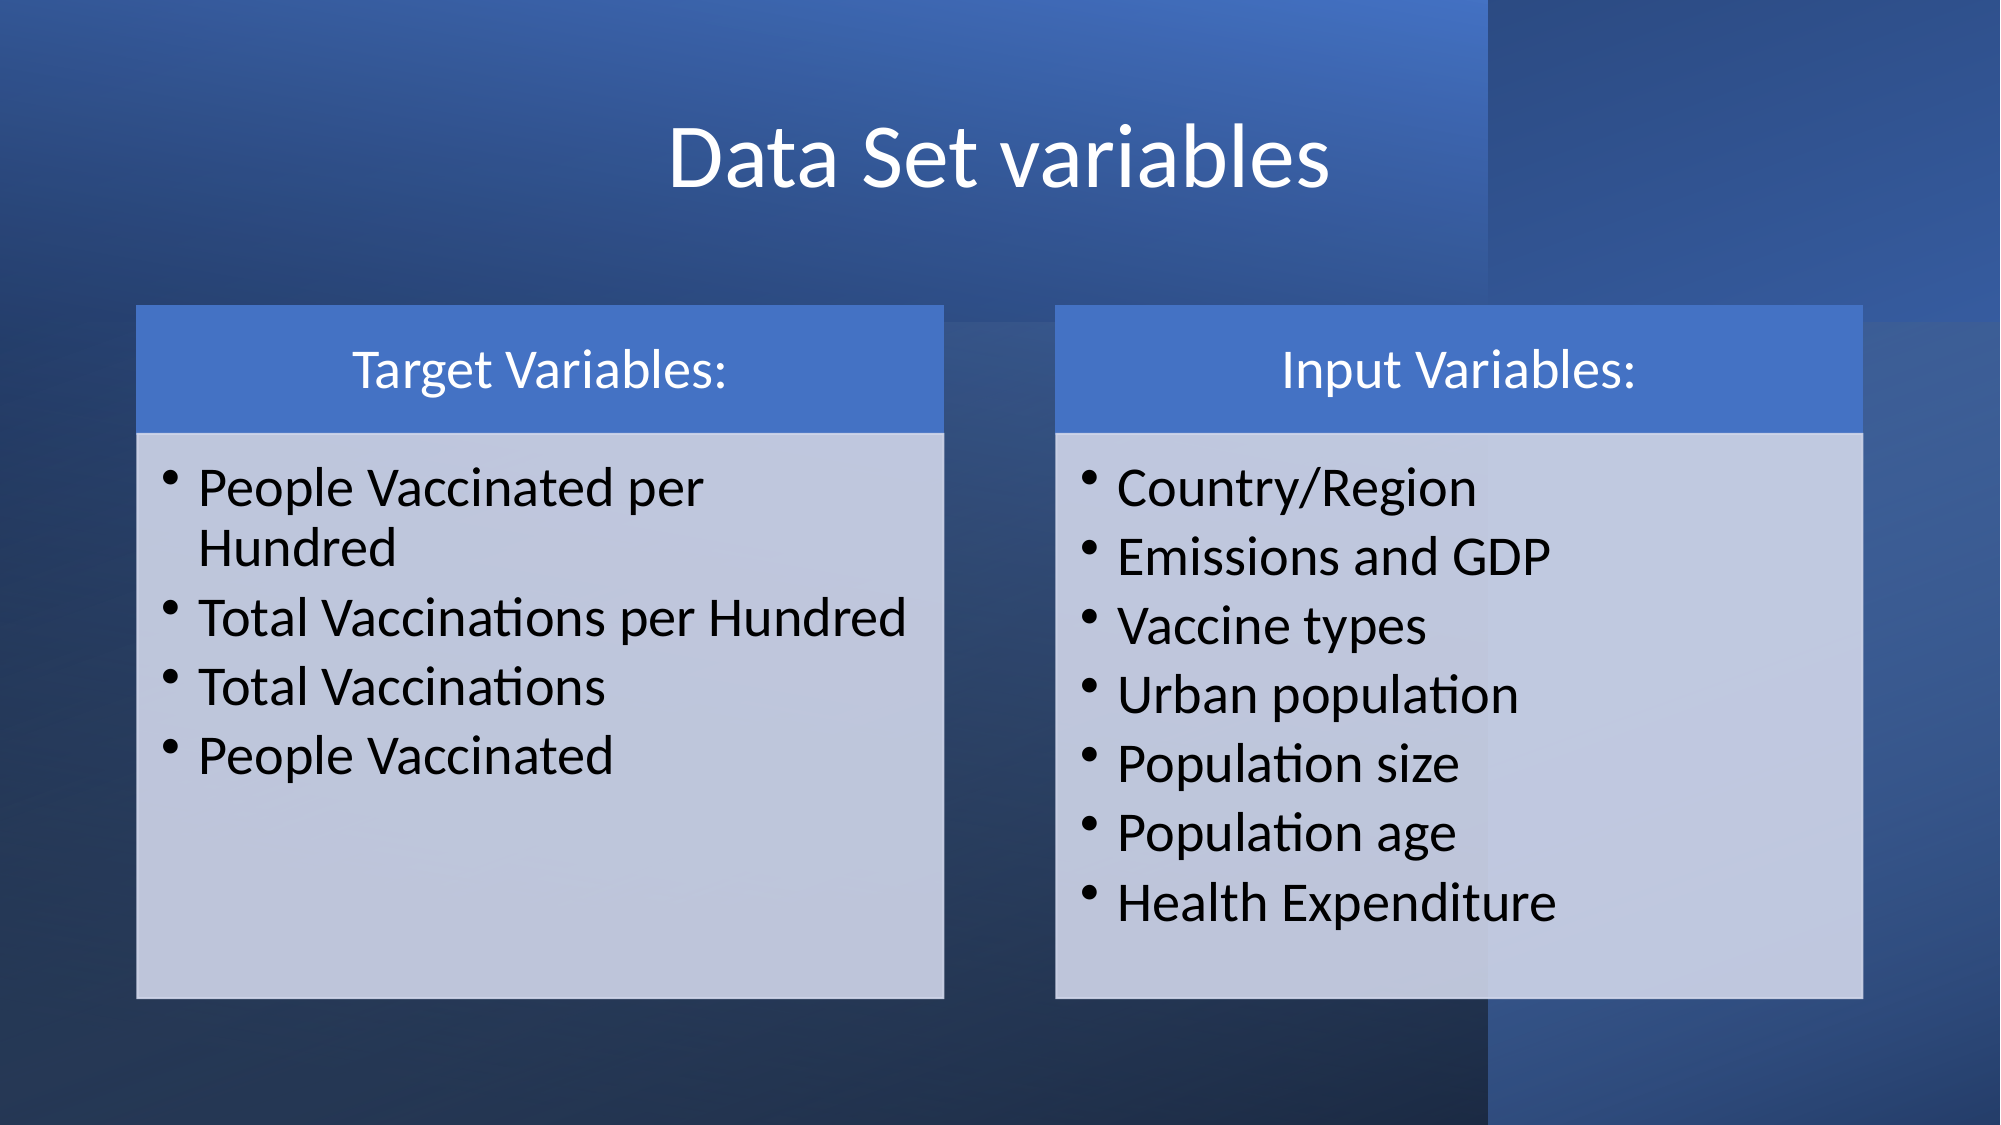

# Data Set variables
Target Variables:
People Vaccinated per Hundred
Total Vaccinations per Hundred
Total Vaccinations
People Vaccinated
Input Variables:
Country/Region
Emissions and GDP
Vaccine types
Urban population
Population size
Population age
Health Expenditure